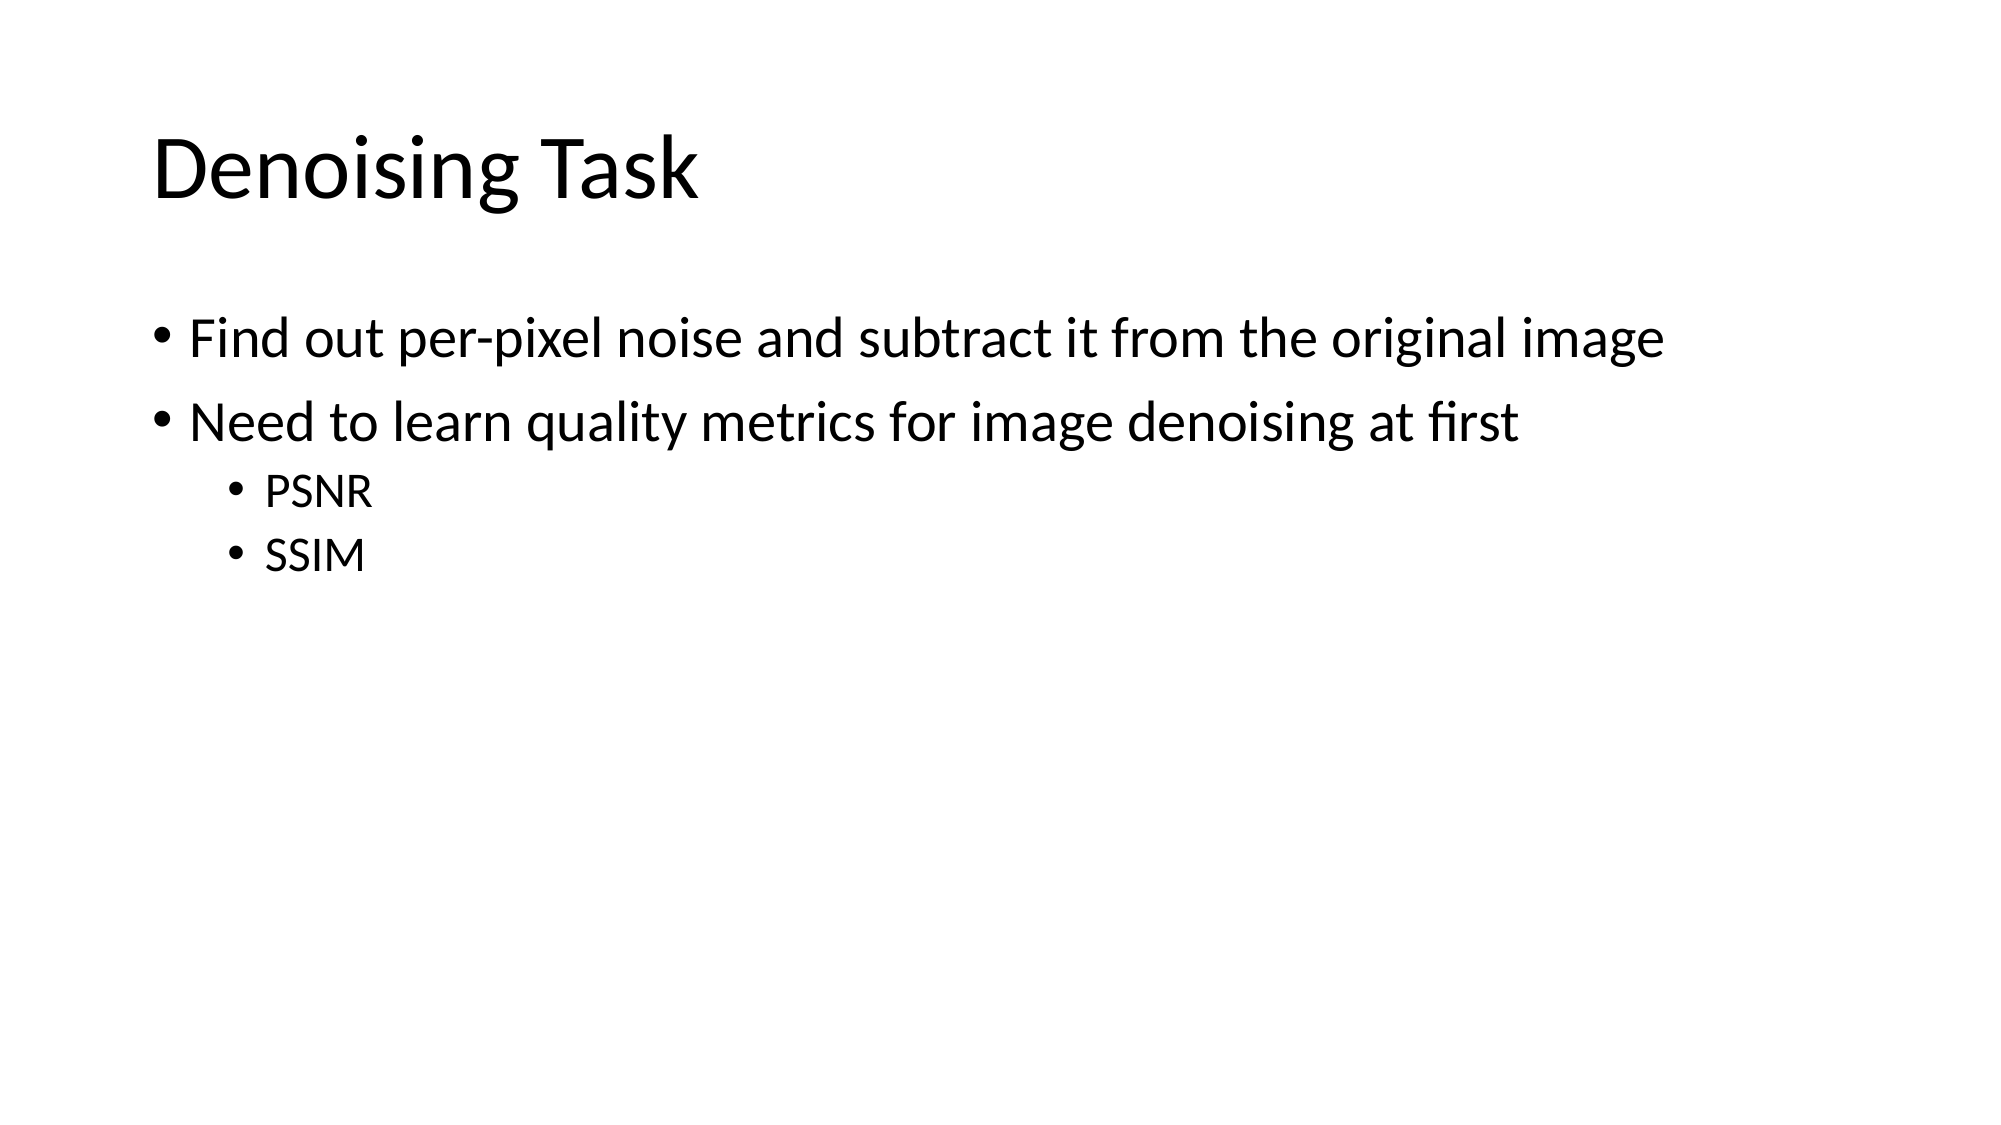

# Denoising Task
Find out per-pixel noise and subtract it from the original image
Need to learn quality metrics for image denoising at first
PSNR
SSIM